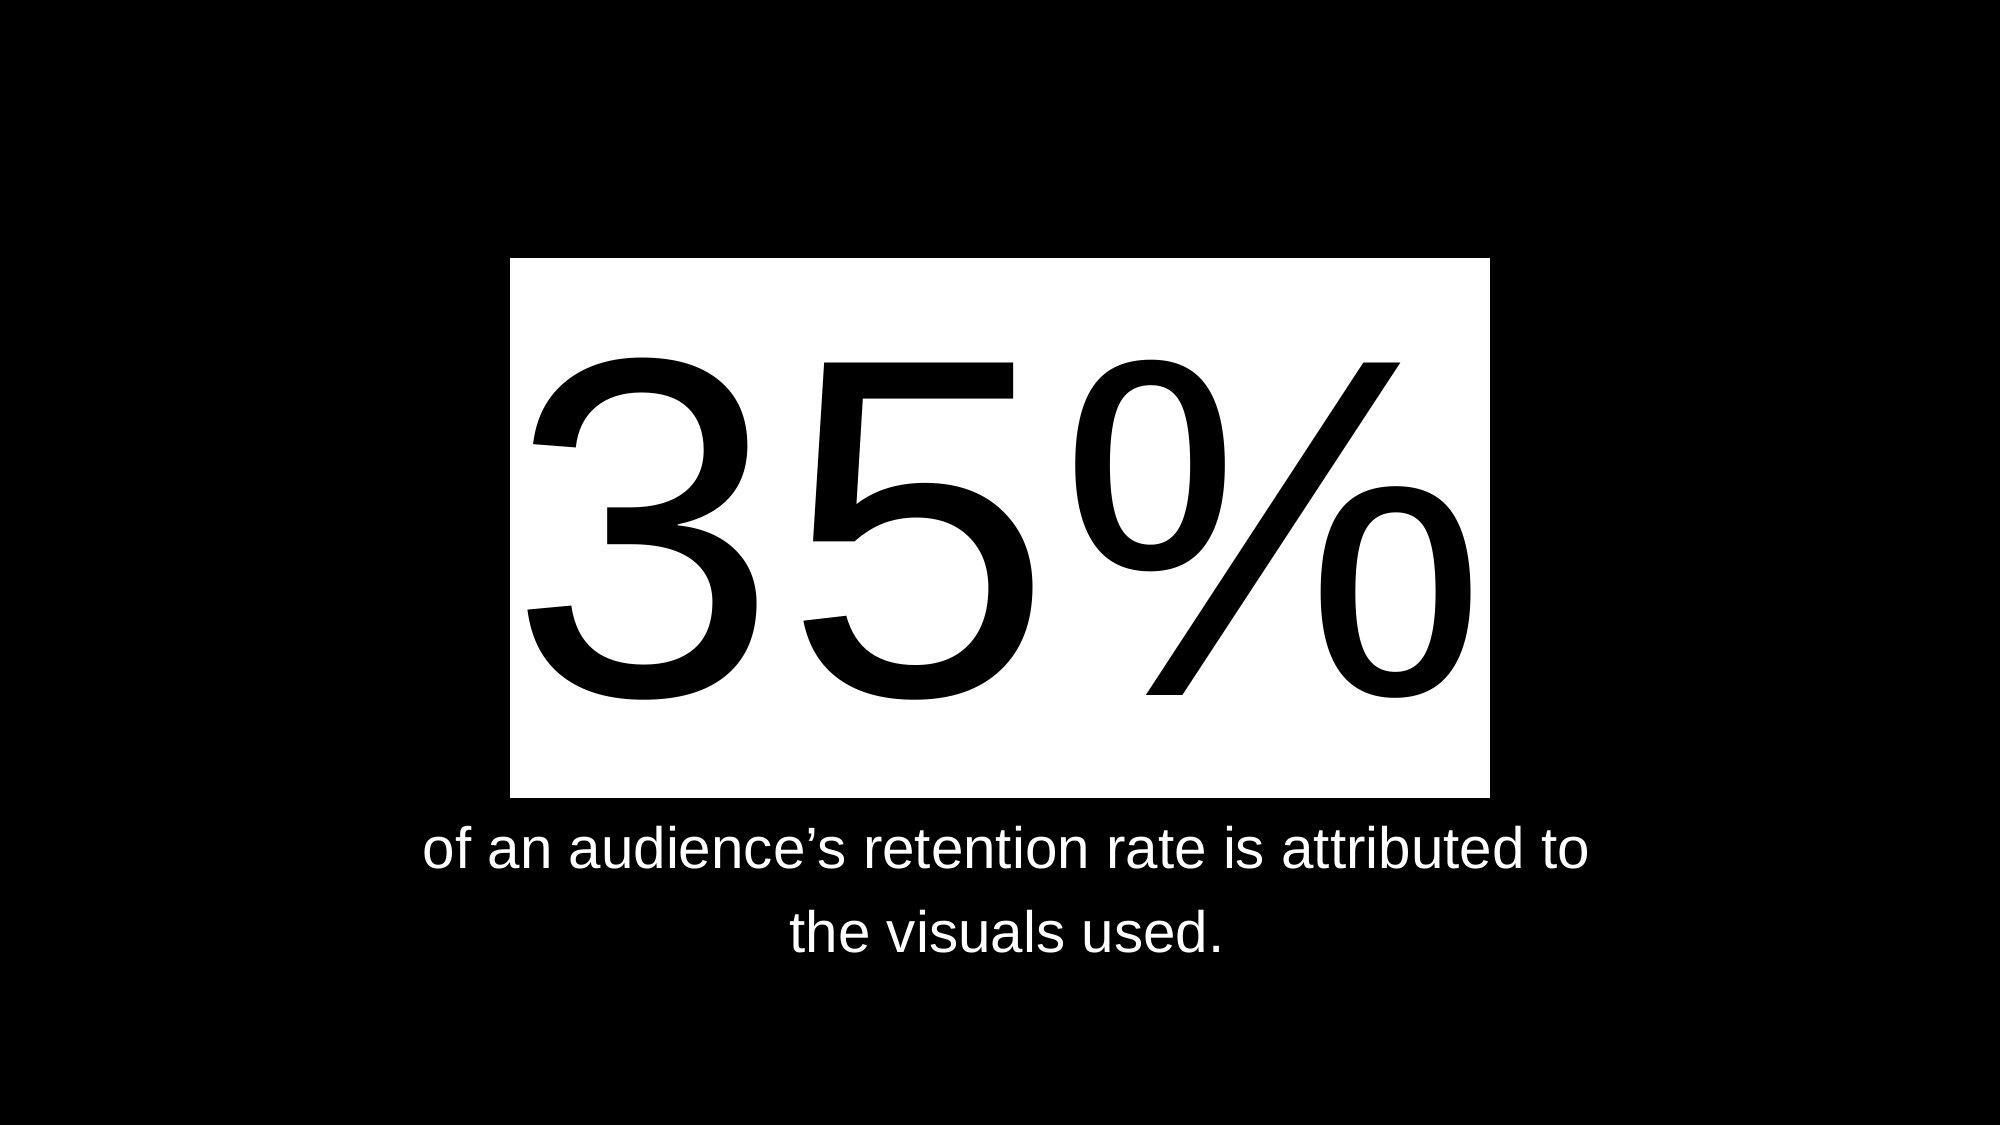

# 35%
of an audience’s retention rate is attributed to the visuals used.